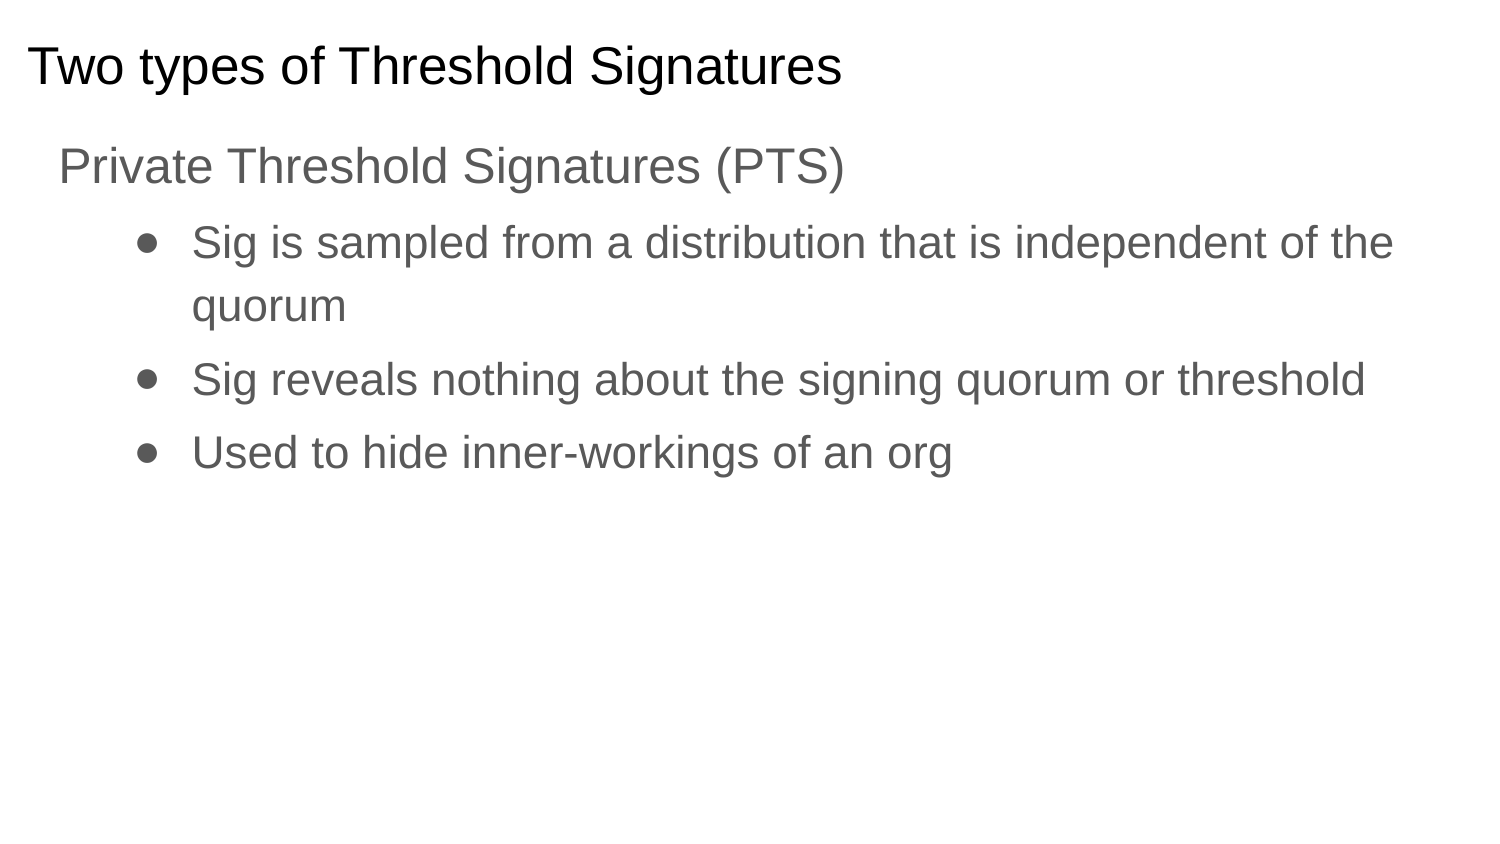

# Two types of Threshold Signatures

Private Threshold Signatures (PTS)
Sig is sampled from a distribution that is independent of the quorum
Sig reveals nothing about the signing quorum or threshold
Used to hide inner-workings of an org